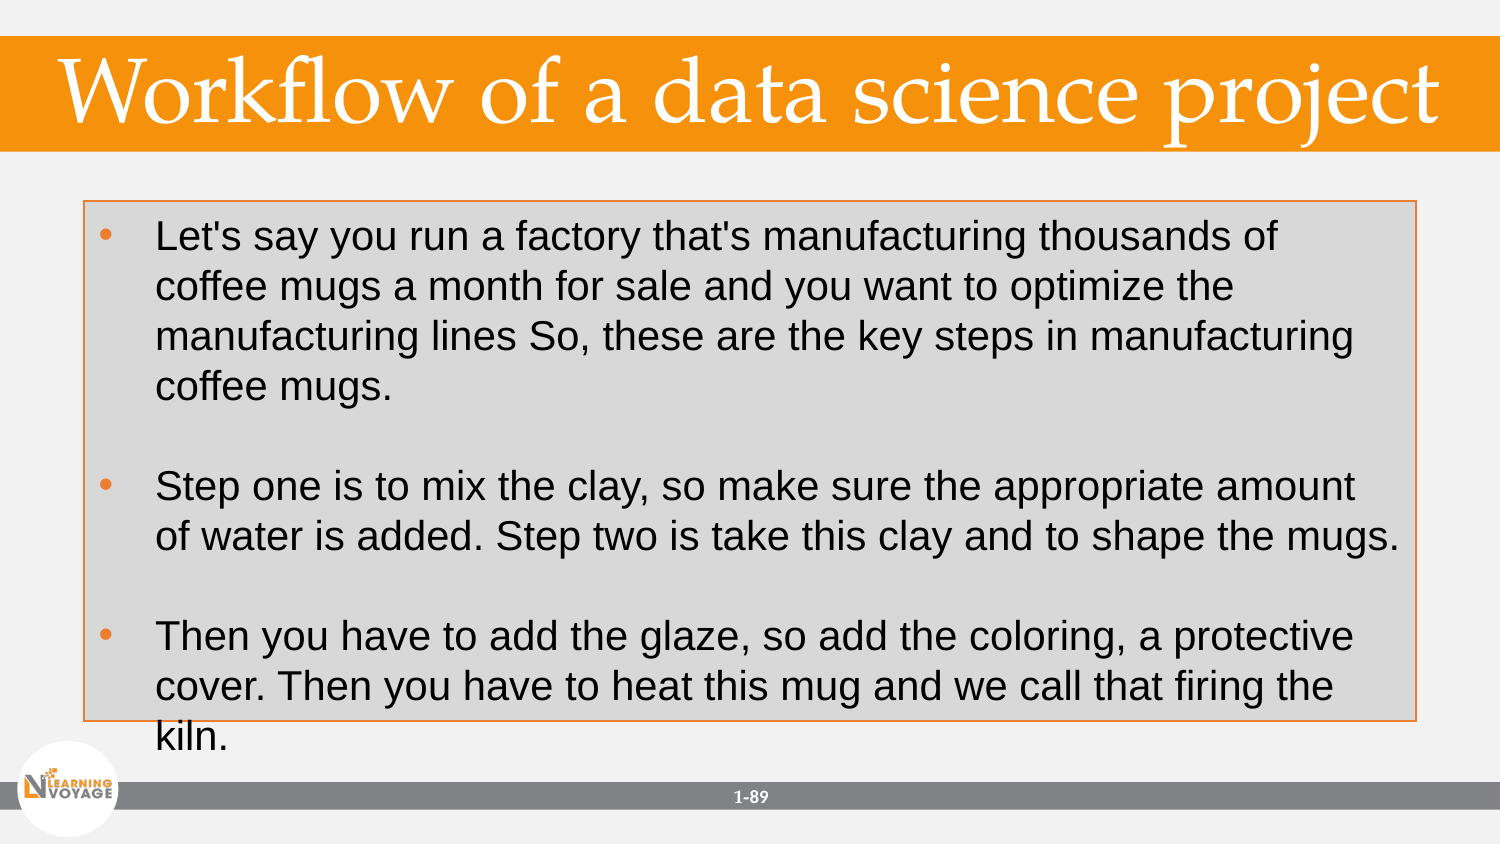

Workflow of a data science project
Let's say you run a factory that's manufacturing thousands of coffee mugs a month for sale and you want to optimize the manufacturing lines So, these are the key steps in manufacturing coffee mugs.

Step one is to mix the clay, so make sure the appropriate amount of water is added. Step two is take this clay and to shape the mugs.

Then you have to add the glaze, so add the coloring, a protective cover. Then you have to heat this mug and we call that firing the kiln.
1-89